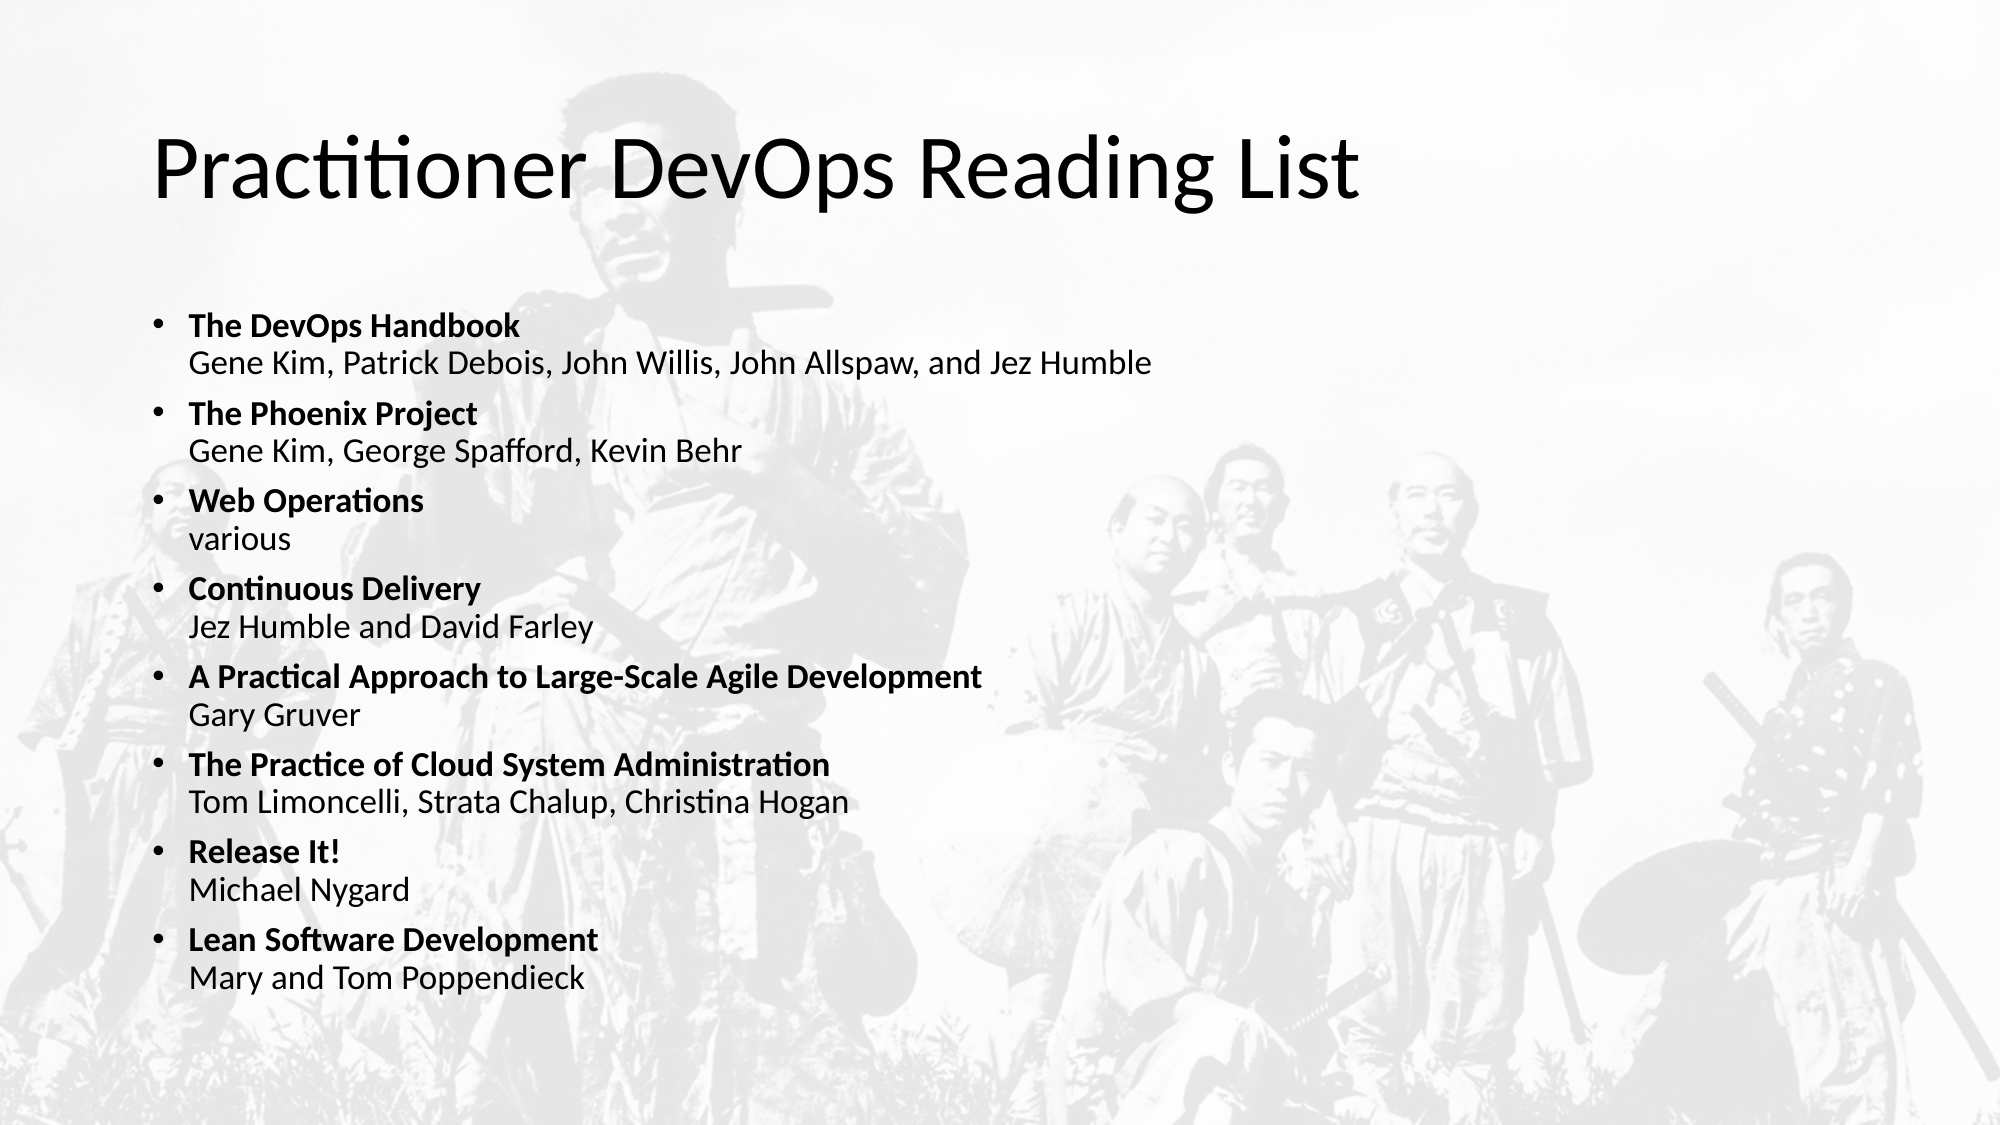

# Practitioner DevOps Reading List
The DevOps Handbook
Gene Kim, Patrick Debois, John Willis, John Allspaw, and Jez Humble
The Phoenix Project
Gene Kim, George Spafford, Kevin Behr
Web Operations
various
Continuous Delivery
Jez Humble and David Farley
A Practical Approach to Large-Scale Agile Development
Gary Gruver
The Practice of Cloud System Administration
Tom Limoncelli, Strata Chalup, Christina Hogan
Release It!
Michael Nygard
Lean Software Development
Mary and Tom Poppendieck